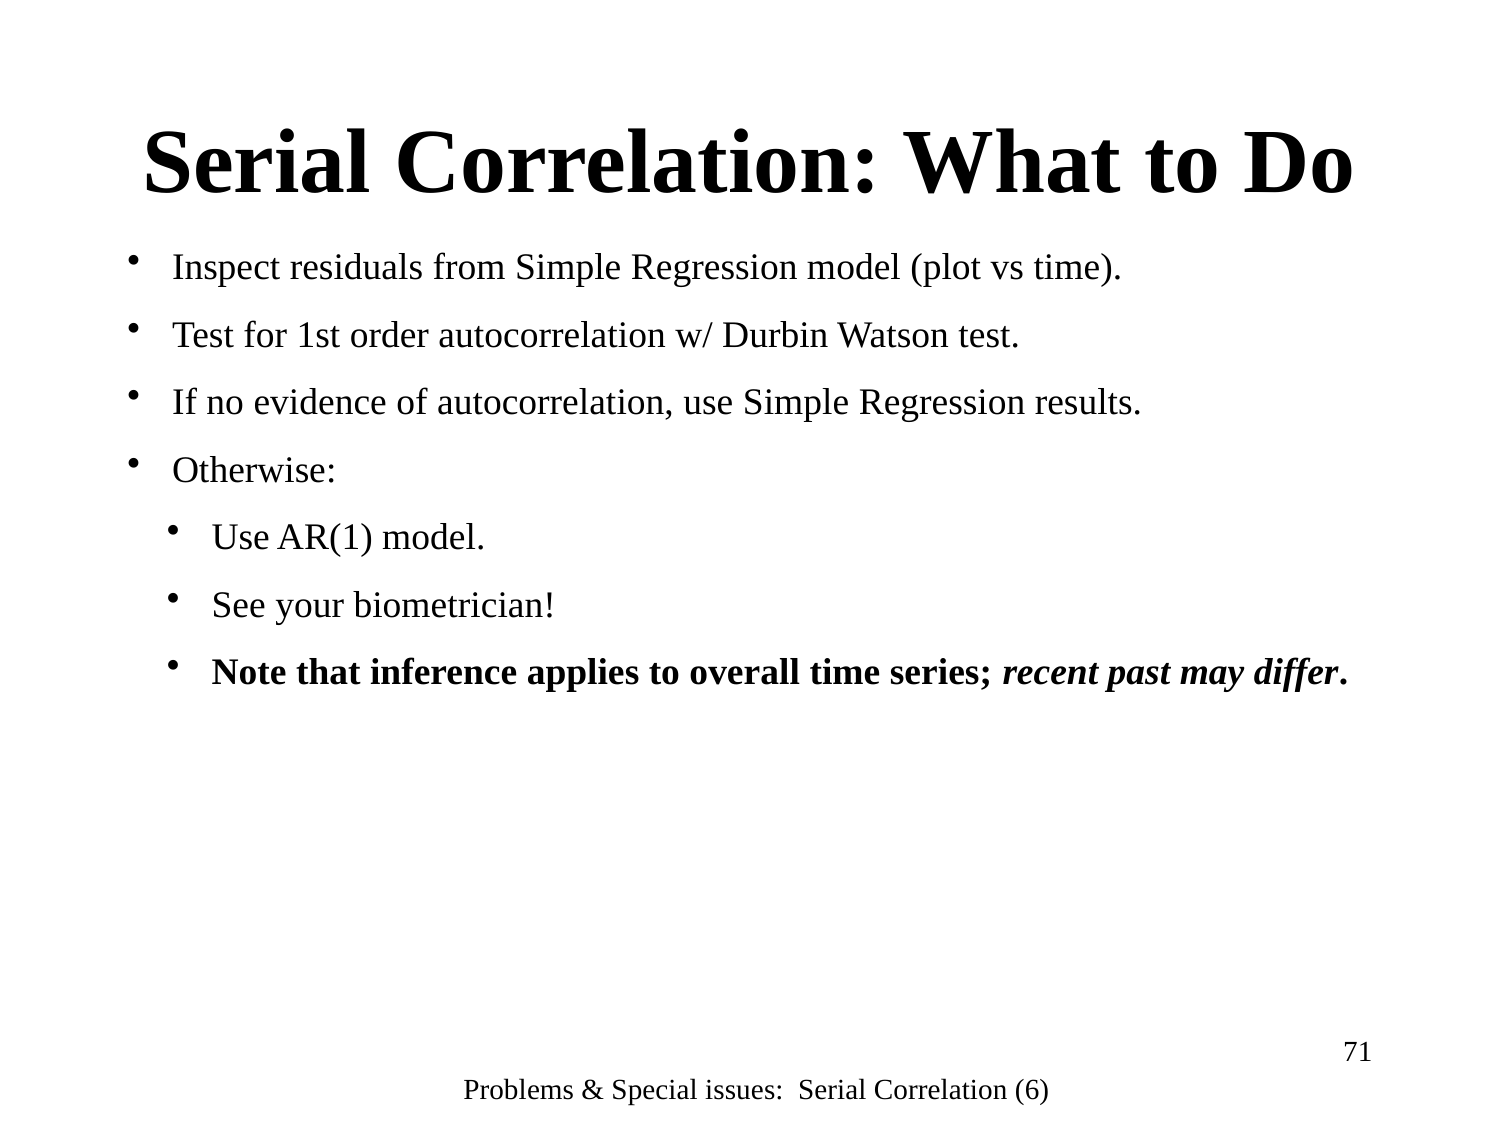

Serial Correlation: What to Do
 Inspect residuals from Simple Regression model (plot vs time).
 Test for 1st order autocorrelation w/ Durbin Watson test.
 If no evidence of autocorrelation, use Simple Regression results.
 Otherwise:
 Use AR(1) model.
 See your biometrician!
 Note that inference applies to overall time series; recent past may differ.
71
Problems & Special issues:  Serial Correlation (6)